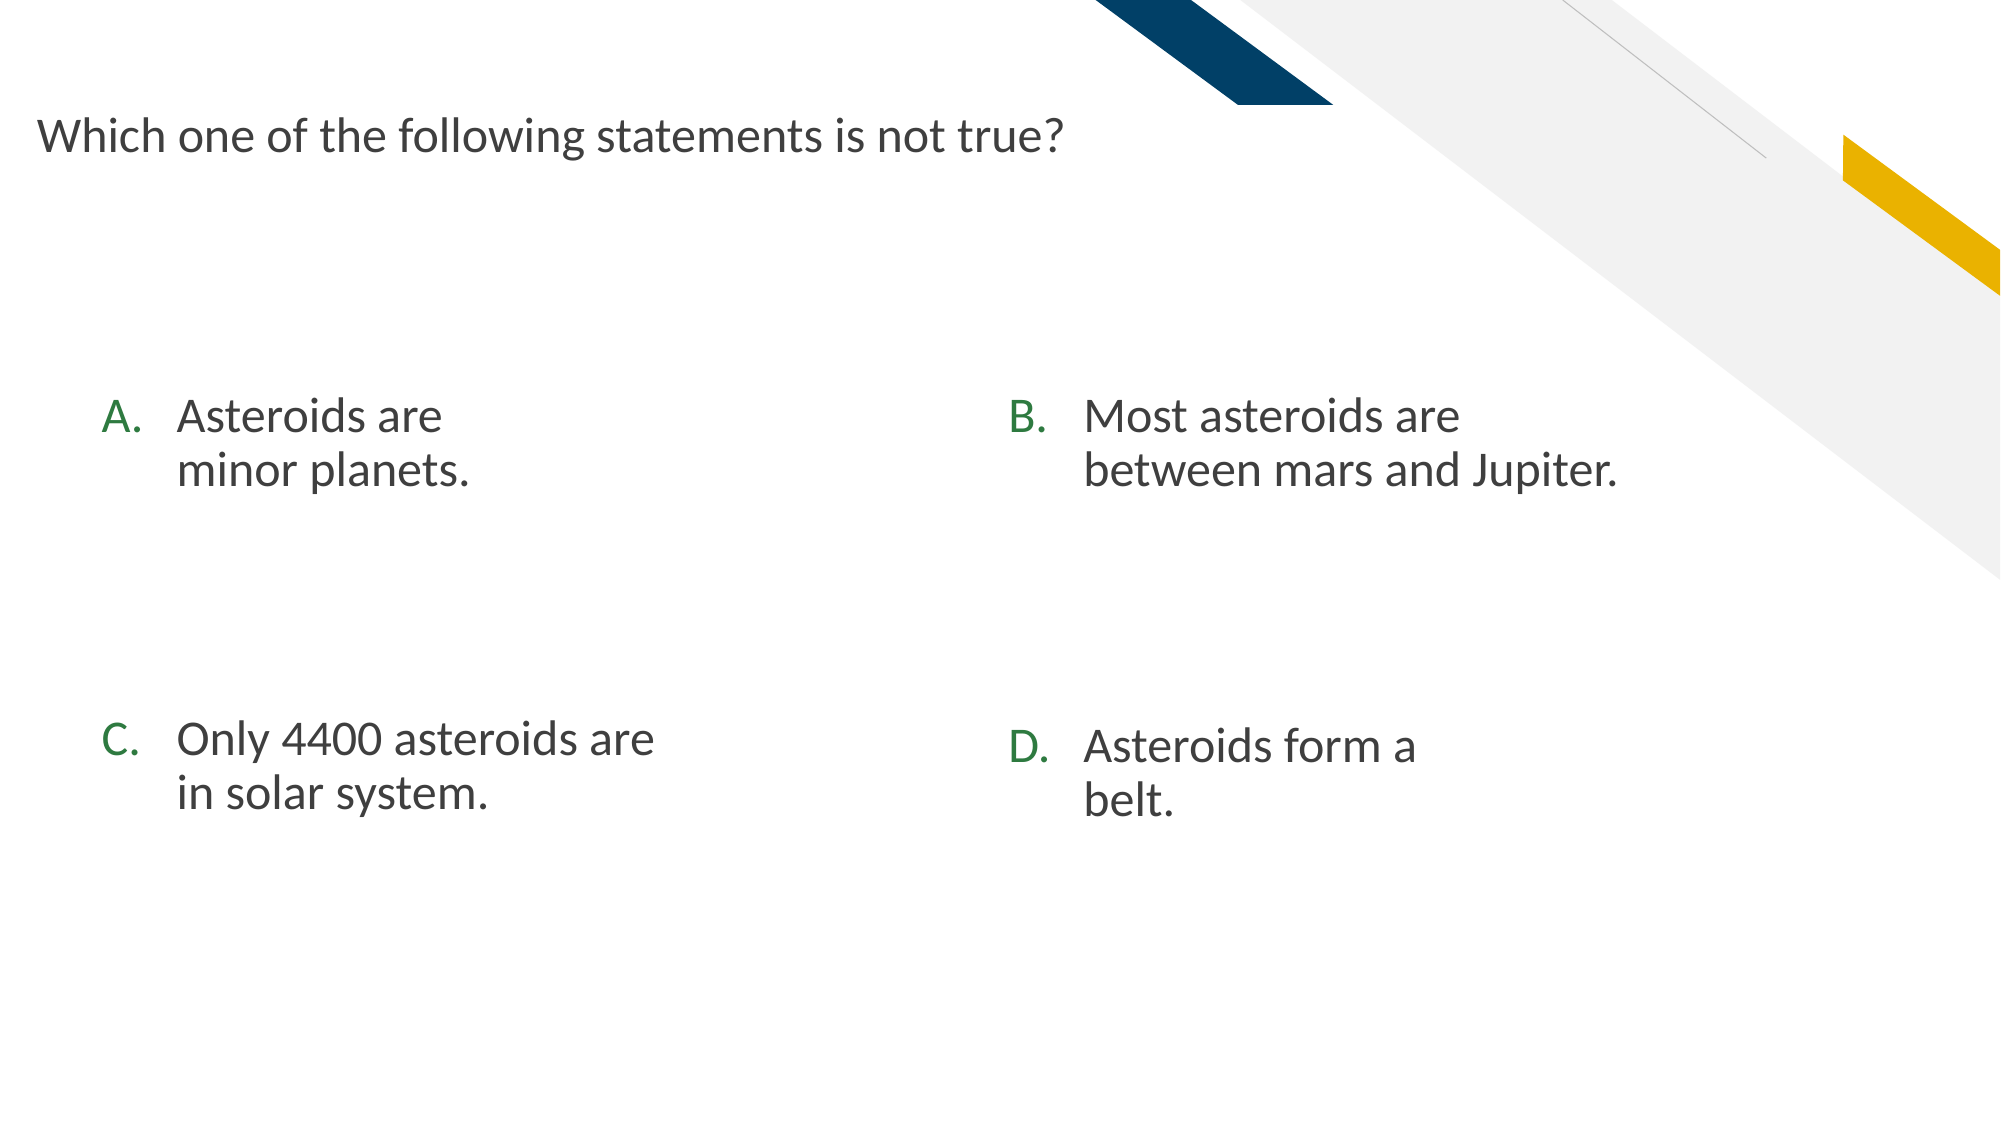

Which one of the following statements is not true?
Asteroids are minor planets.

Most asteroids are between mars and Jupiter.

Only 4400 asteroids are in solar system.
Asteroids form a belt.